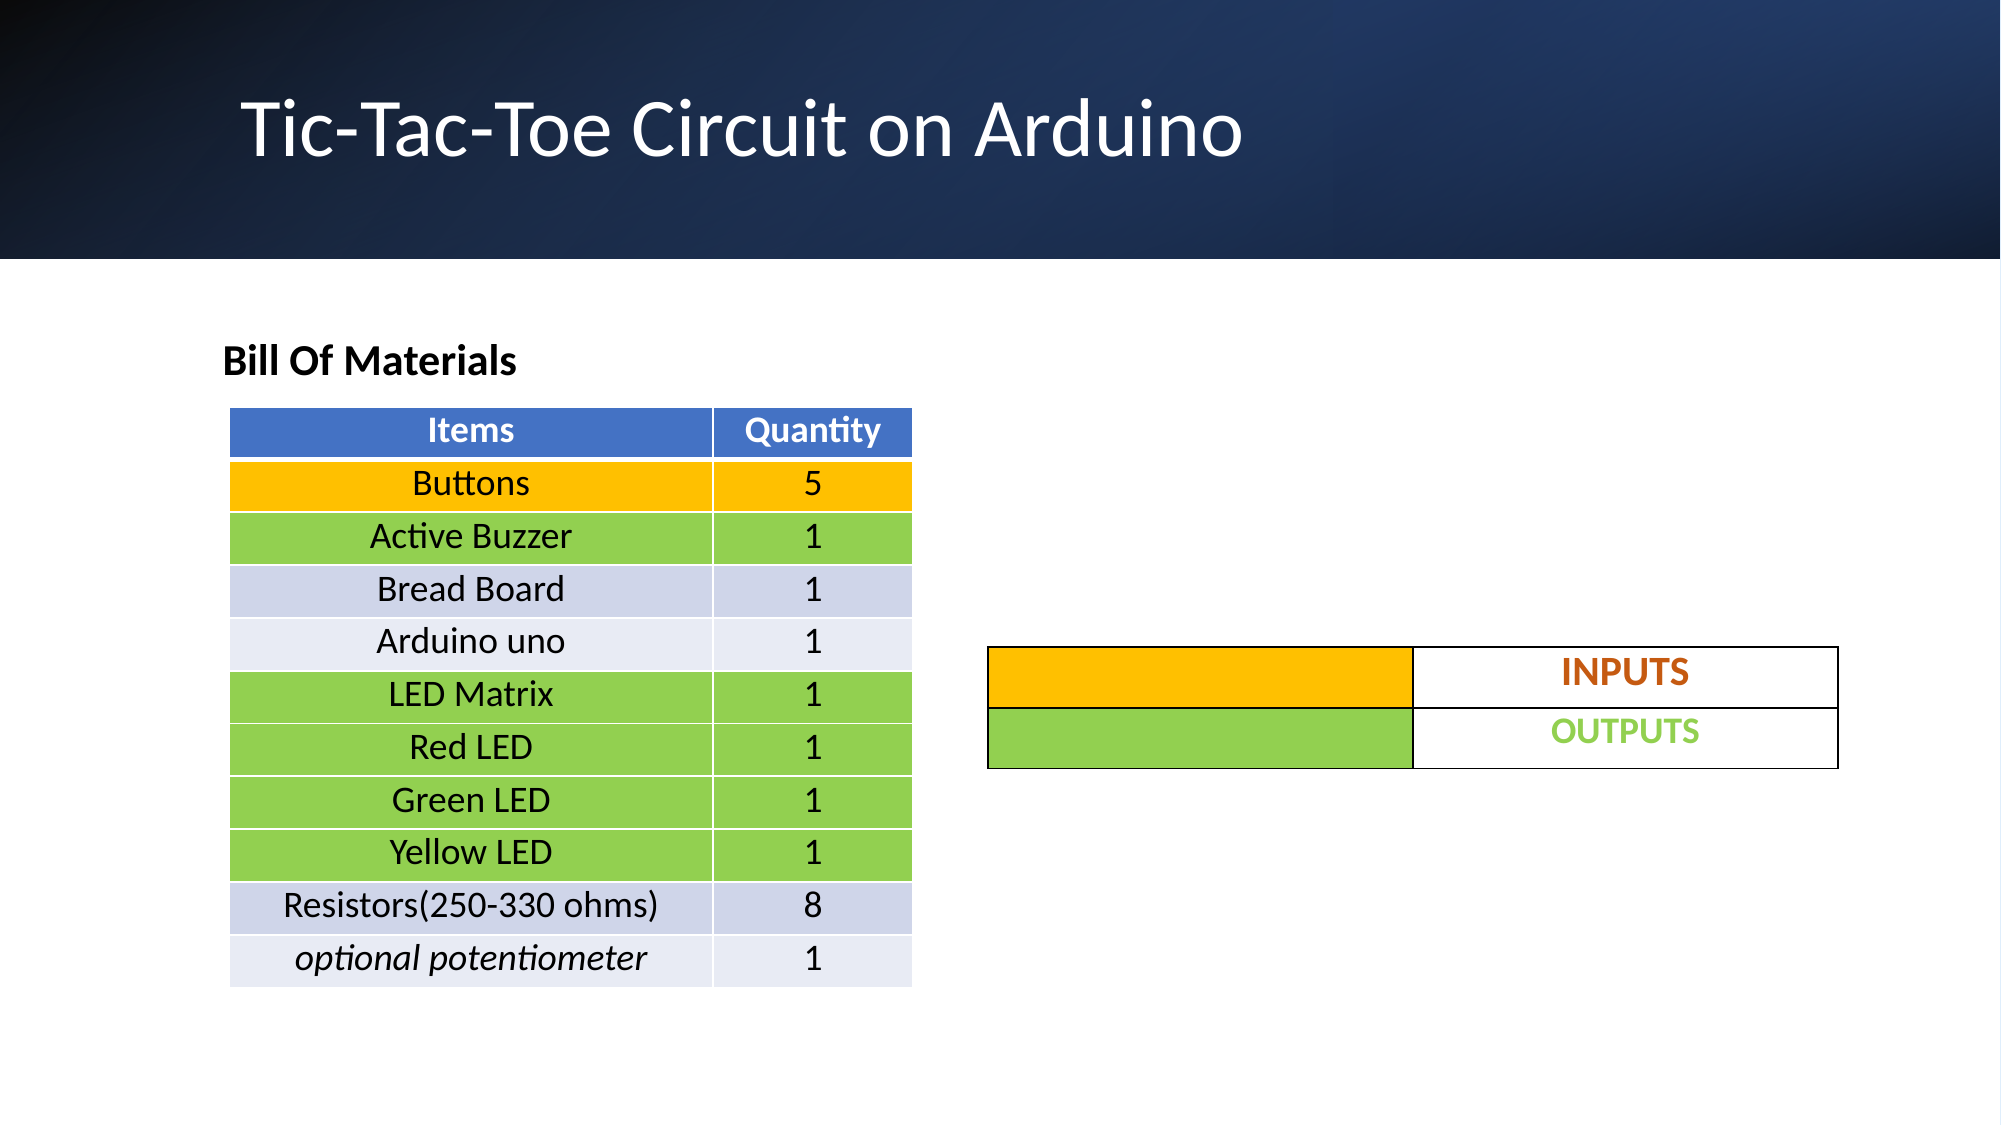

# Tic-Tac-Toe Circuit on Arduino
Bill Of Materials

| Items | Quantity |
| --- | --- |
| Buttons | 5 |
| Active Buzzer | 1 |
| Bread Board | 1 |
| Arduino uno | 1 |
| LED Matrix | 1 |
| Red LED | 1 |
| Green LED | 1 |
| Yellow LED | 1 |
| Resistors(250-330 ohms) | 8 |
| optional potentiometer | 1 |
|  | INPUTS |
| --- | --- |
|  | OUTPUTS |